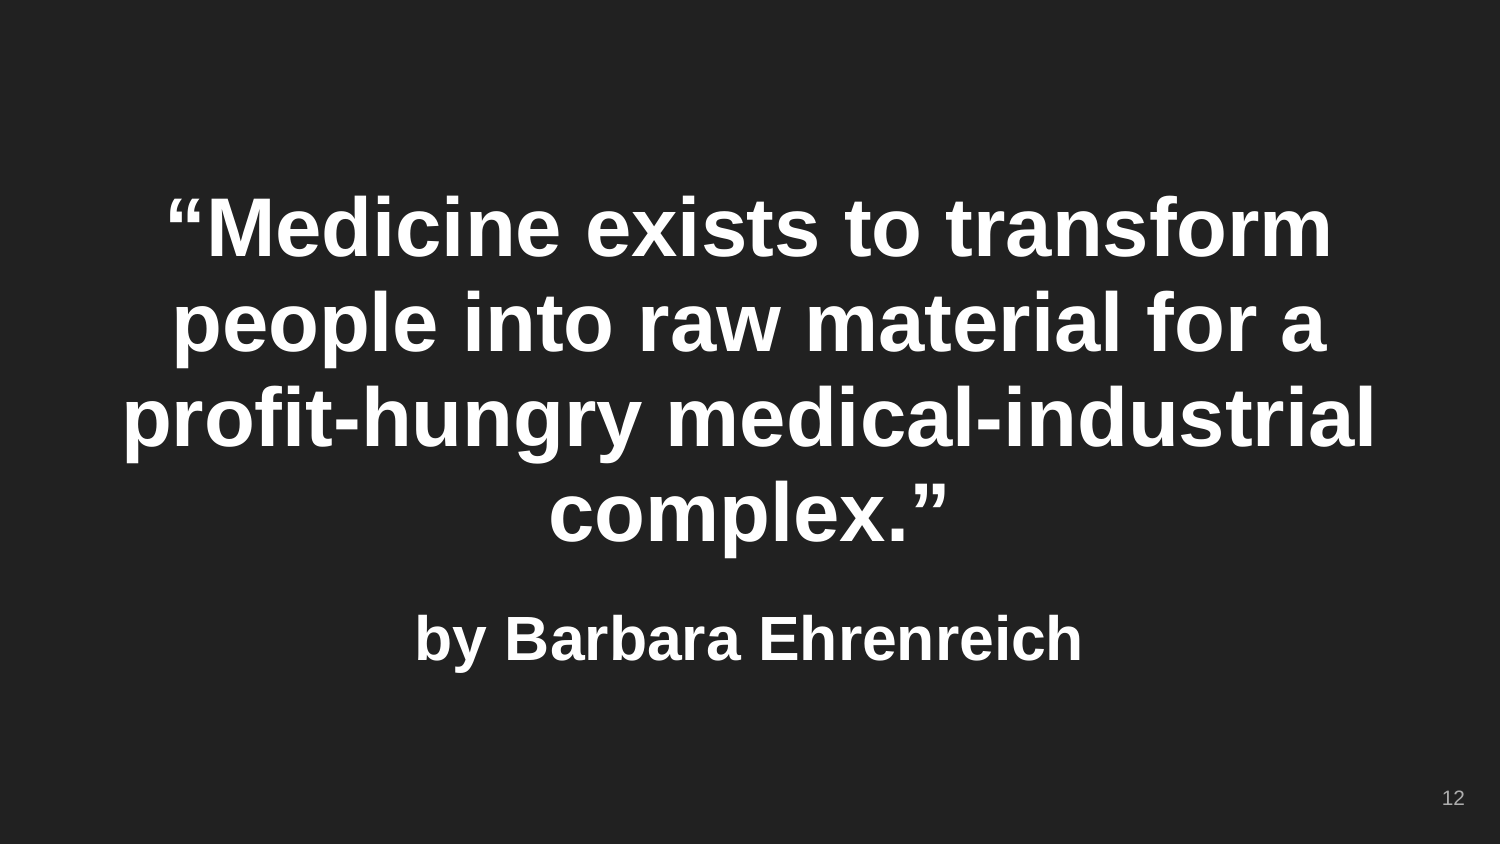

“Medicine exists to transform people into raw material for a profit-hungry medical-industrial complex.”
by Barbara Ehrenreich
12